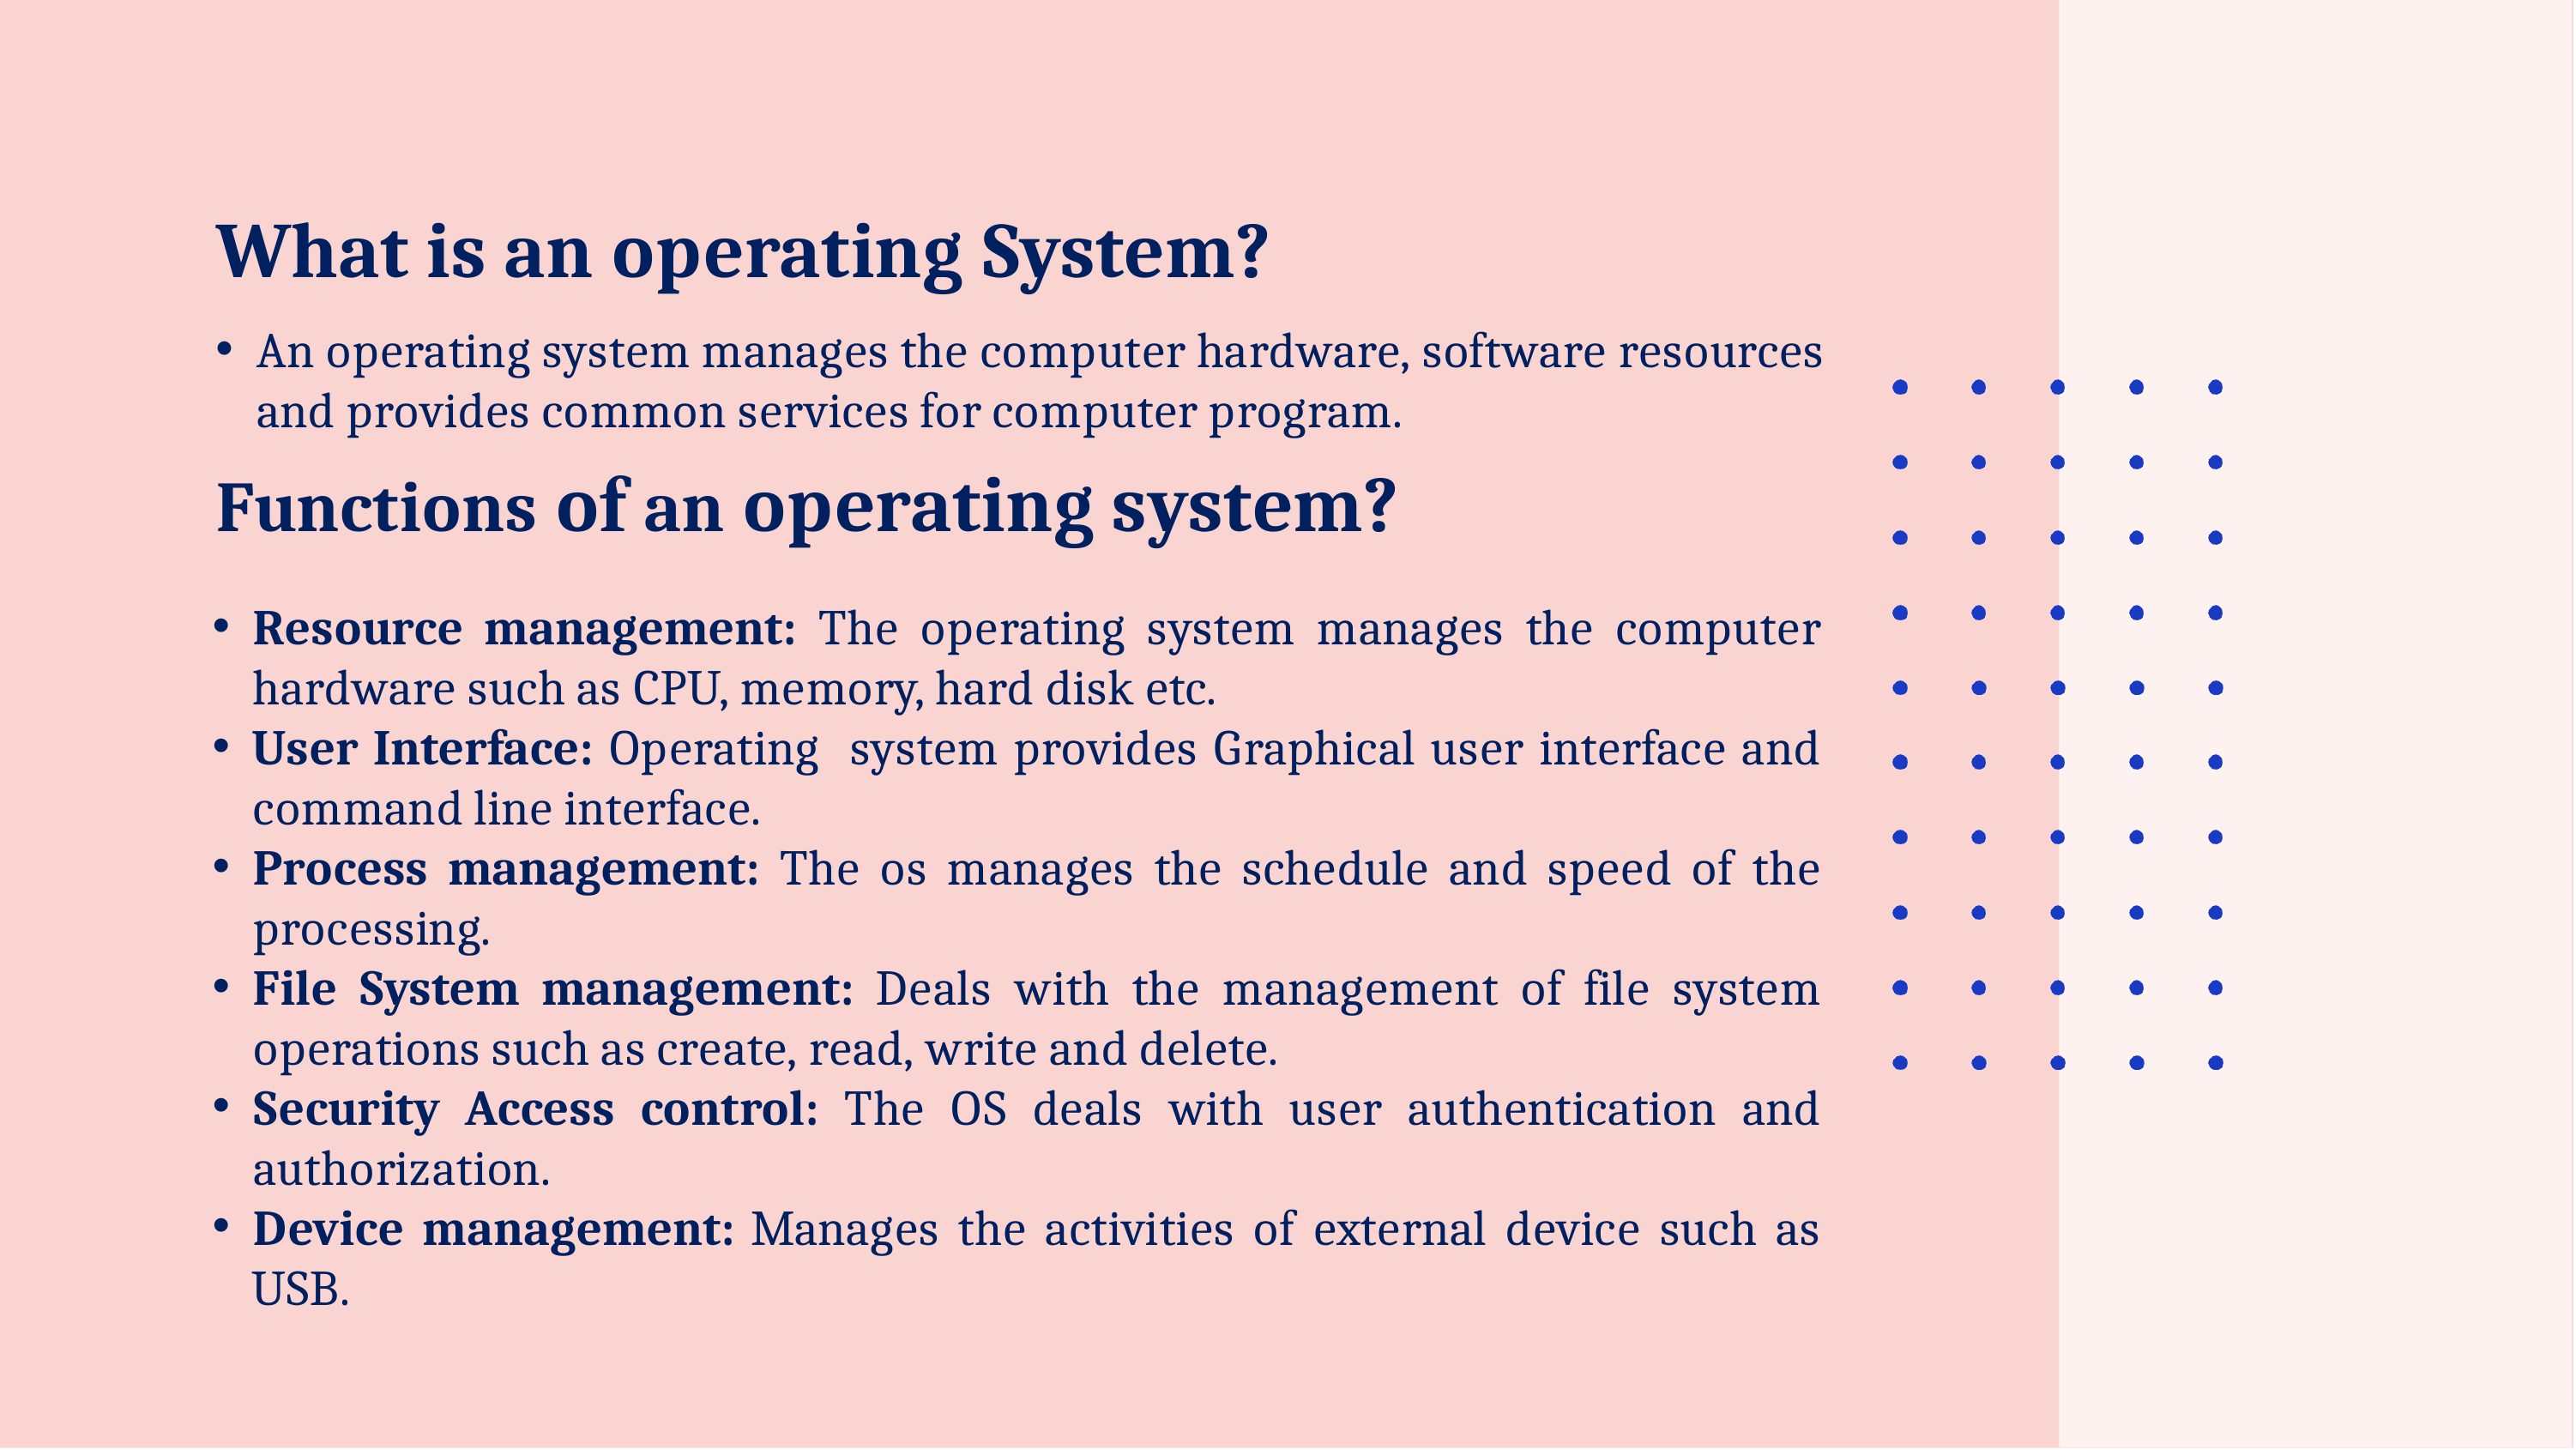

# What is an operating System?
An operating system manages the computer hardware, software resources and provides common services for computer program.

Functions of an operating system?
Resource management: The operating system manages the computer hardware such as CPU, memory, hard disk etc.
User Interface: Operating  system provides Graphical user interface and command line interface.
Process management: The os manages the schedule and speed of the processing.
File System management: Deals with the management of file system operations such as create, read, write and delete.
Security Access control: The OS deals with user authentication and authorization.
Device management: Manages the activities of external device such as USB.